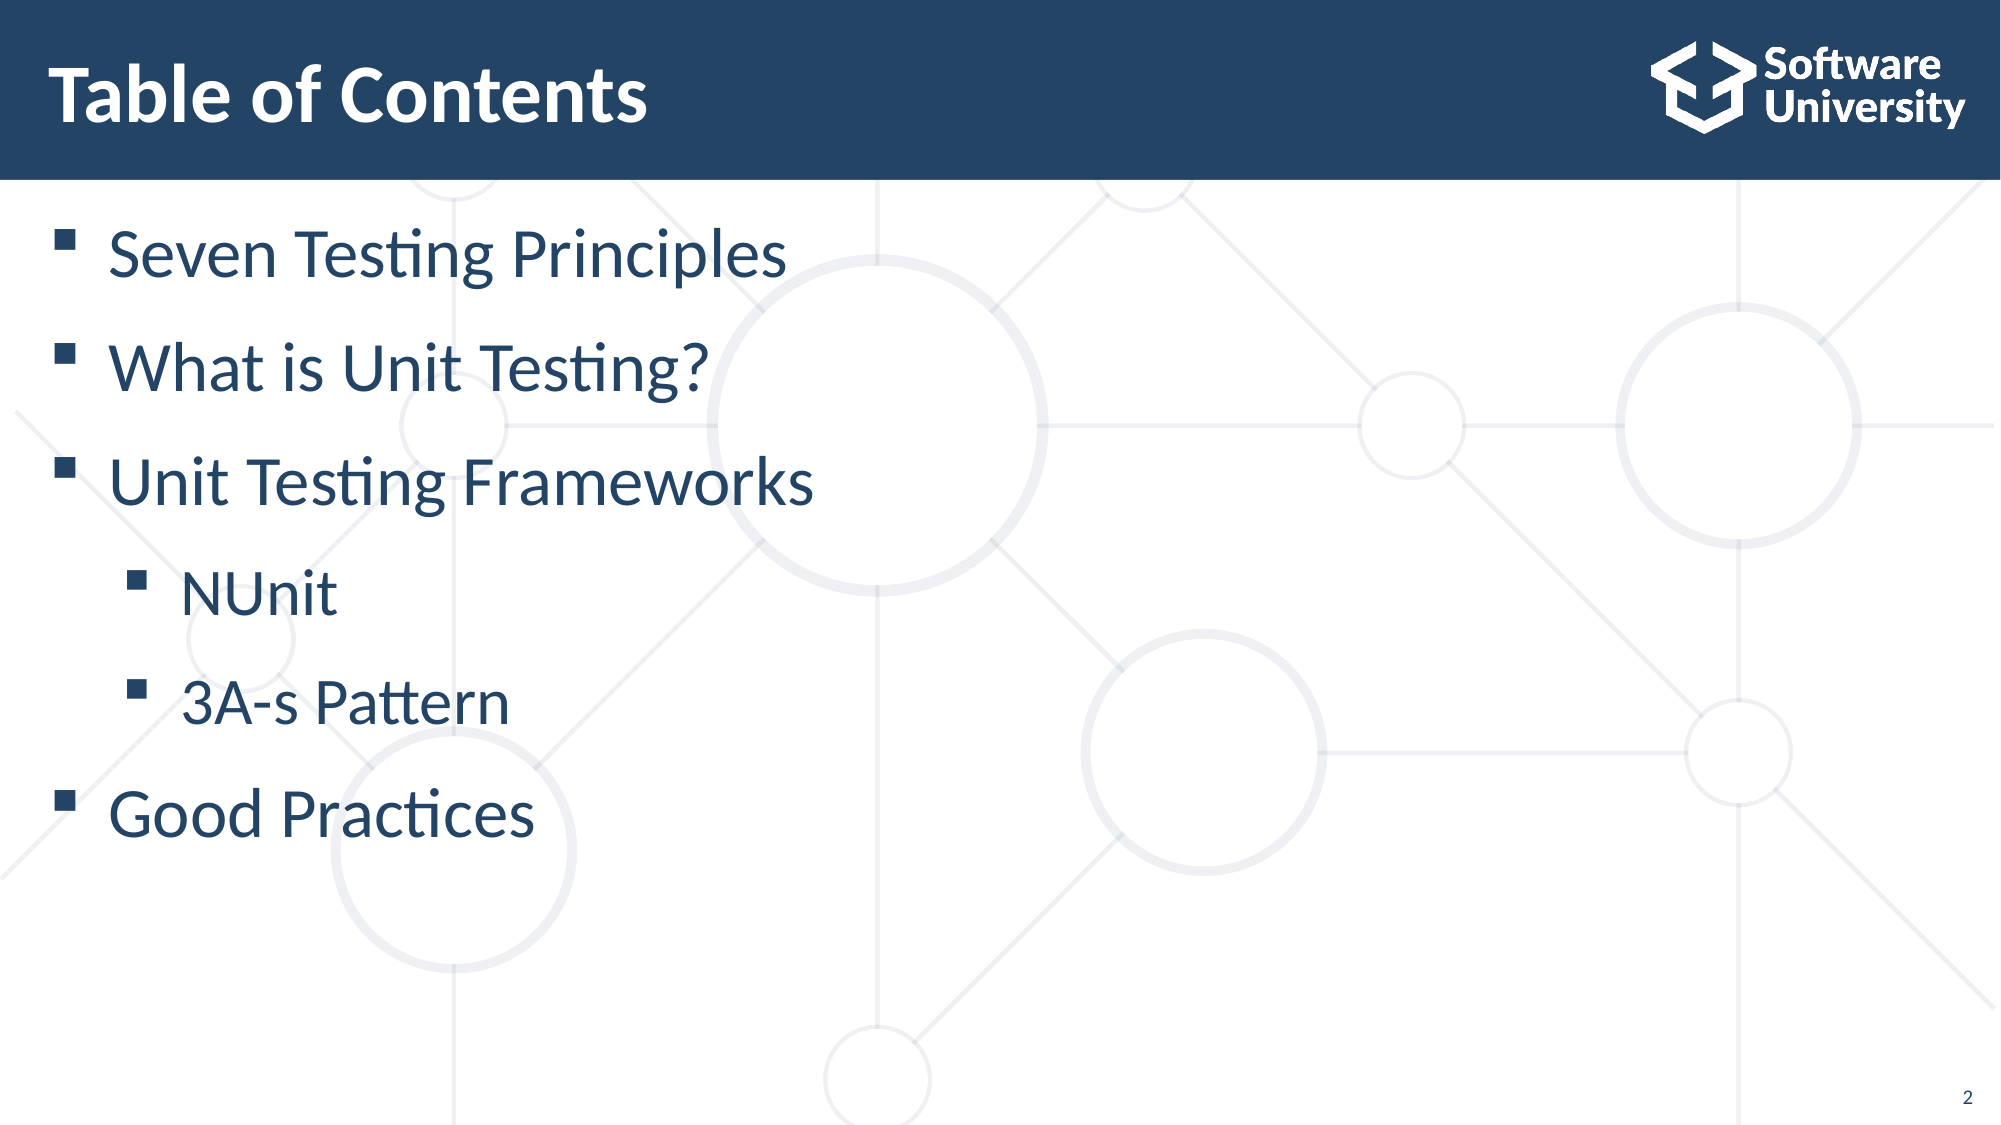

# Table of Contents
Seven Testing Principles
What is Unit Testing?
Unit Testing Frameworks
NUnit
3A-s Pattern
Good Practices

2